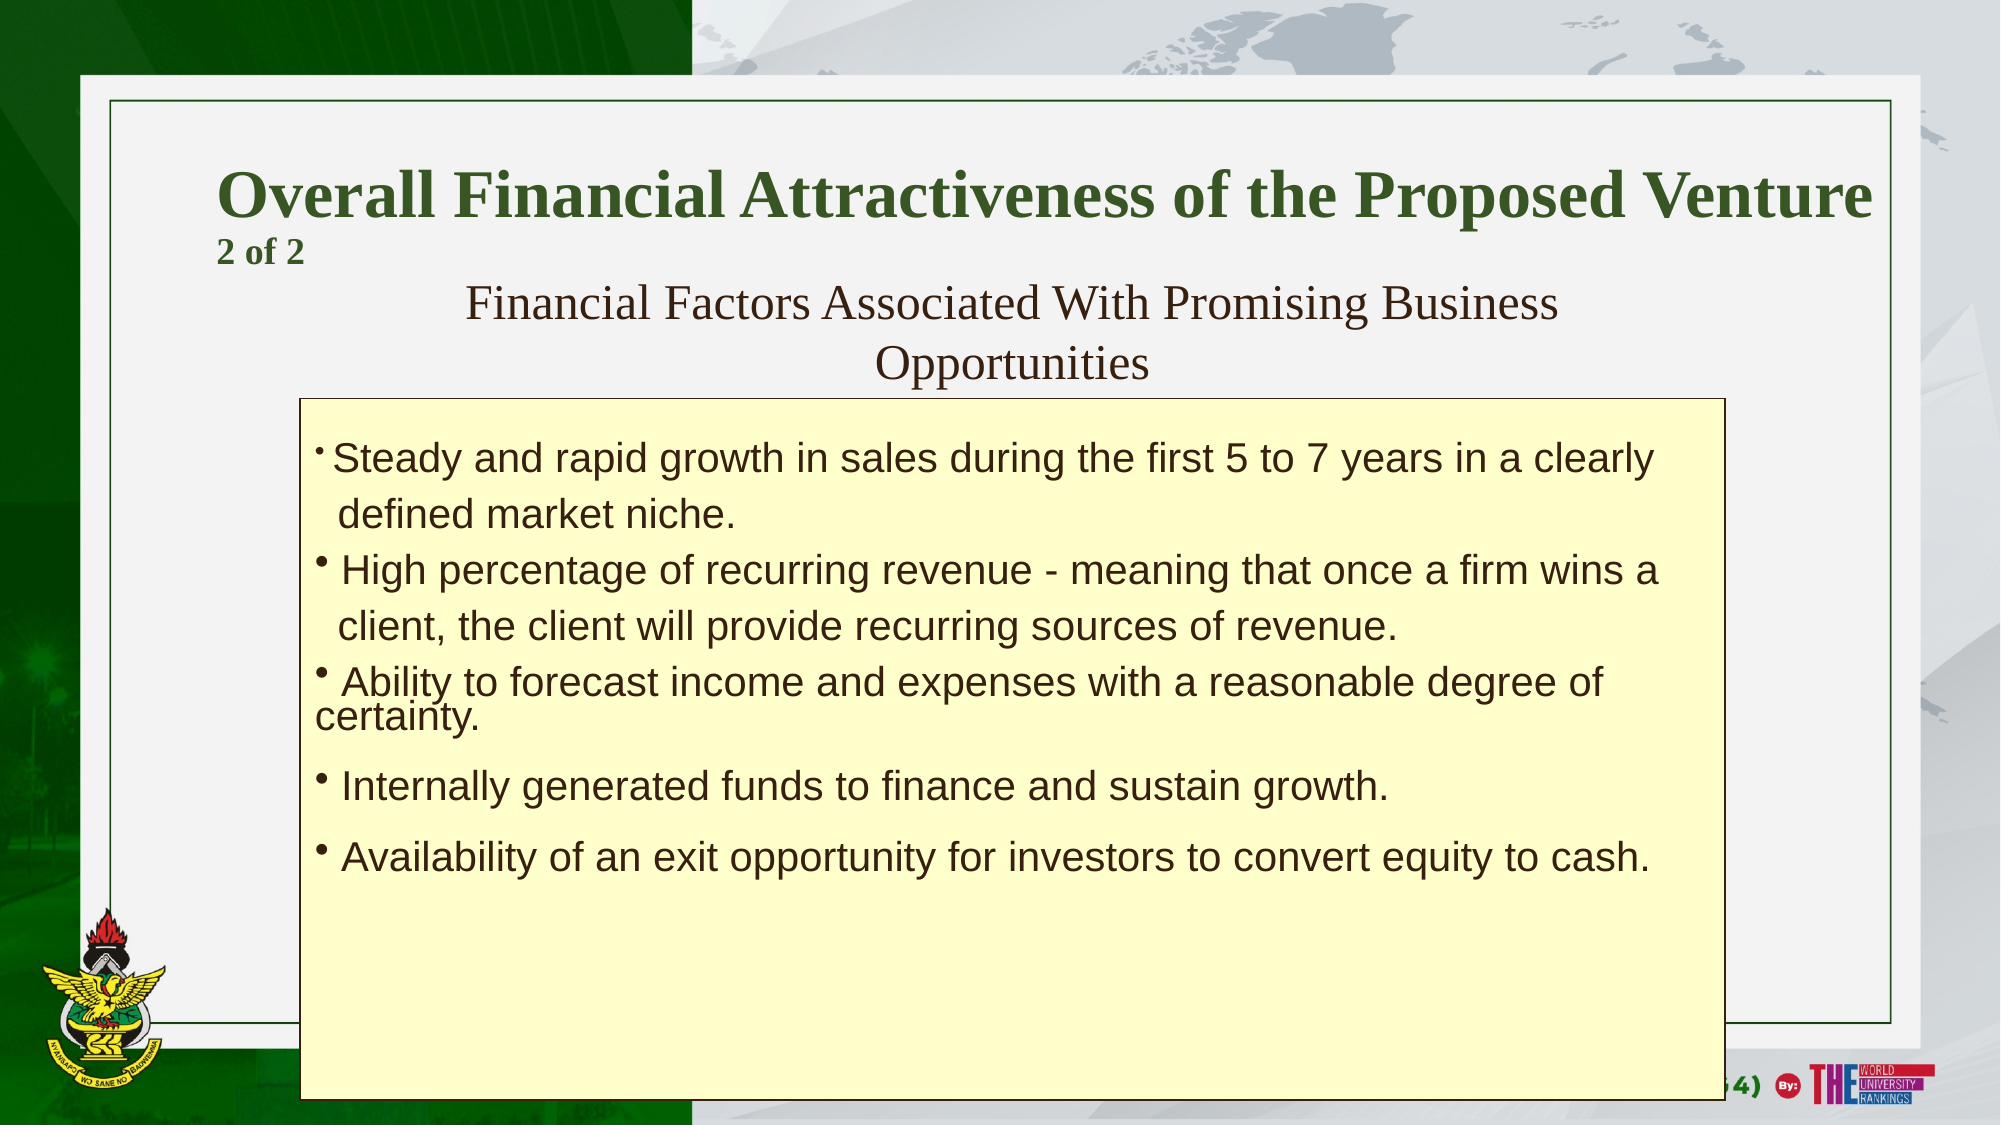

# Overall Financial Attractiveness of the Proposed Venture 2 of 2
Financial Factors Associated With Promising Business Opportunities

 Steady and rapid growth in sales during the first 5 to 7 years in a clearly
  defined market niche.
 High percentage of recurring revenue - meaning that once a firm wins a
  client, the client will provide recurring sources of revenue.
 Ability to forecast income and expenses with a reasonable degree of certainty.
 Internally generated funds to finance and sustain growth.
 Availability of an exit opportunity for investors to convert equity to cash.